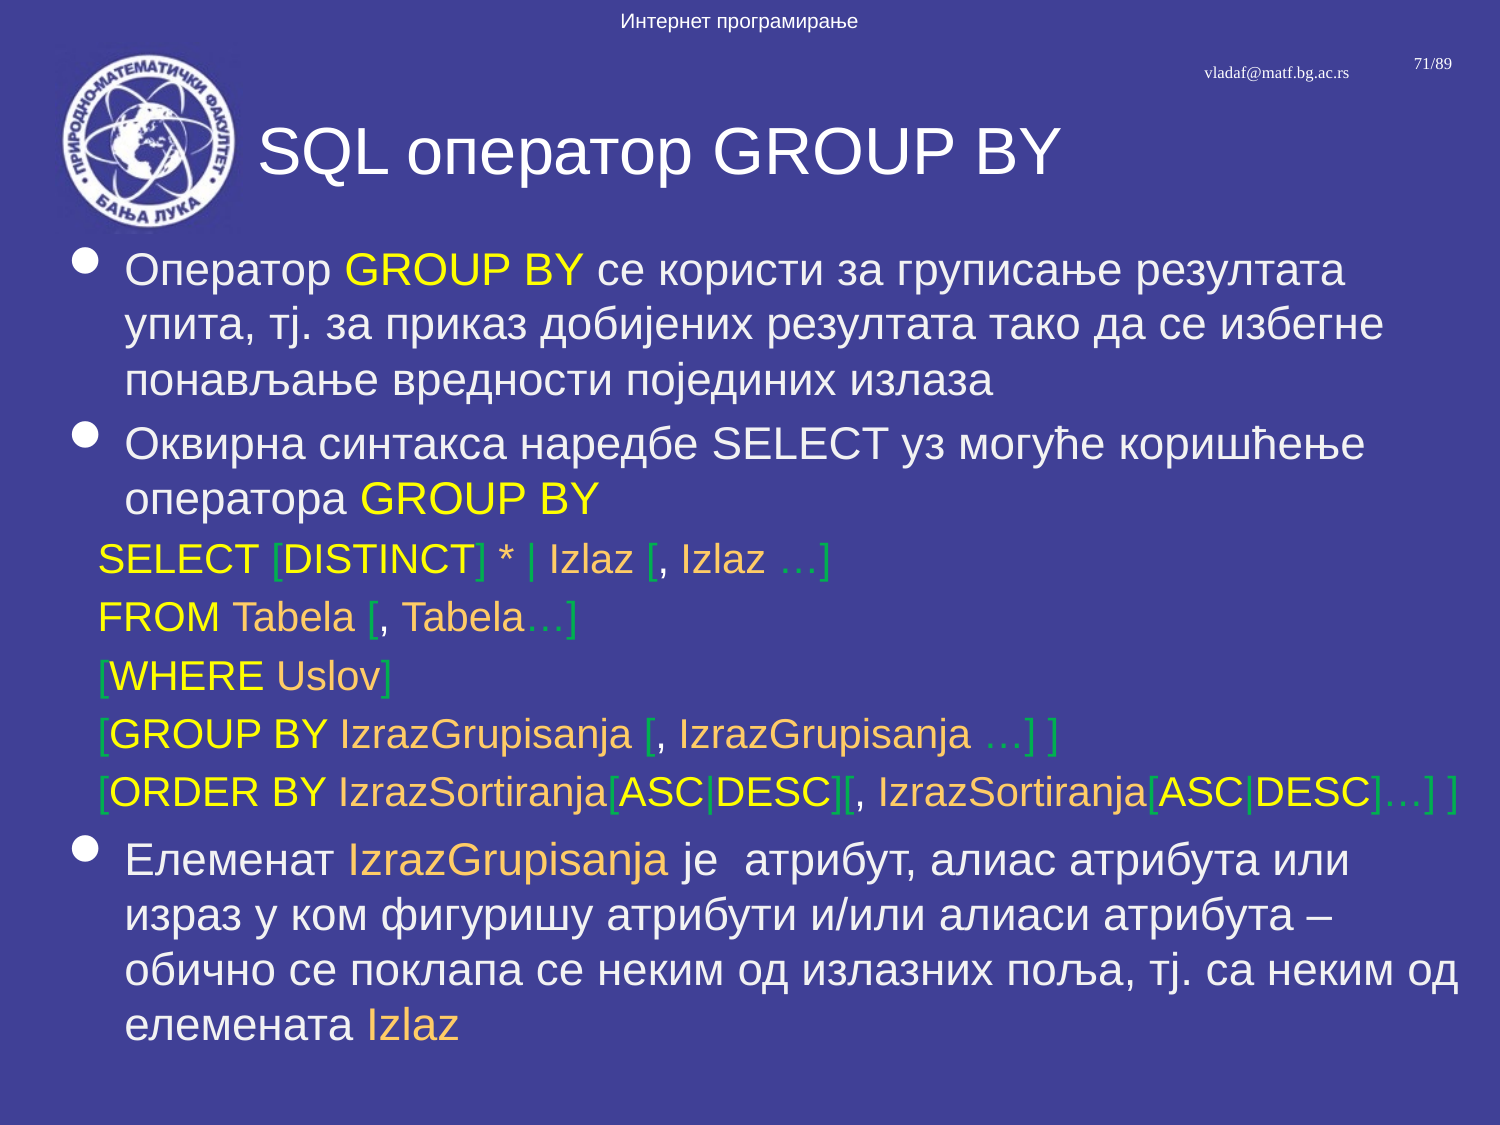

# SQL оператор GROUP BY
Оператор GROUP BY се користи за груписање резултата упита, тј. за приказ добијених резултата тако да се избегне понављање вредности појединих излаза
Оквирна синтакса наредбе SELECT уз могуће коришћење оператора GROUP BY
SELECT [DISTINCT] * | Izlaz [, Izlaz …]
FROM Tabela [, Tabela…]
[WHERE Uslov]
[GROUP BY IzrazGrupisanja [, IzrazGrupisanja …] ]
[ORDER BY IzrazSortiranja[ASC|DESC][, IzrazSortiranja[ASC|DESC]…] ]
Елеменат IzrazGrupisanja је  атрибут, алиас атрибута или израз у ком фигуришу атрибути и/или алиаси атрибута – обично се поклапа се неким од излазних поља, тј. са неким од елемената Izlaz